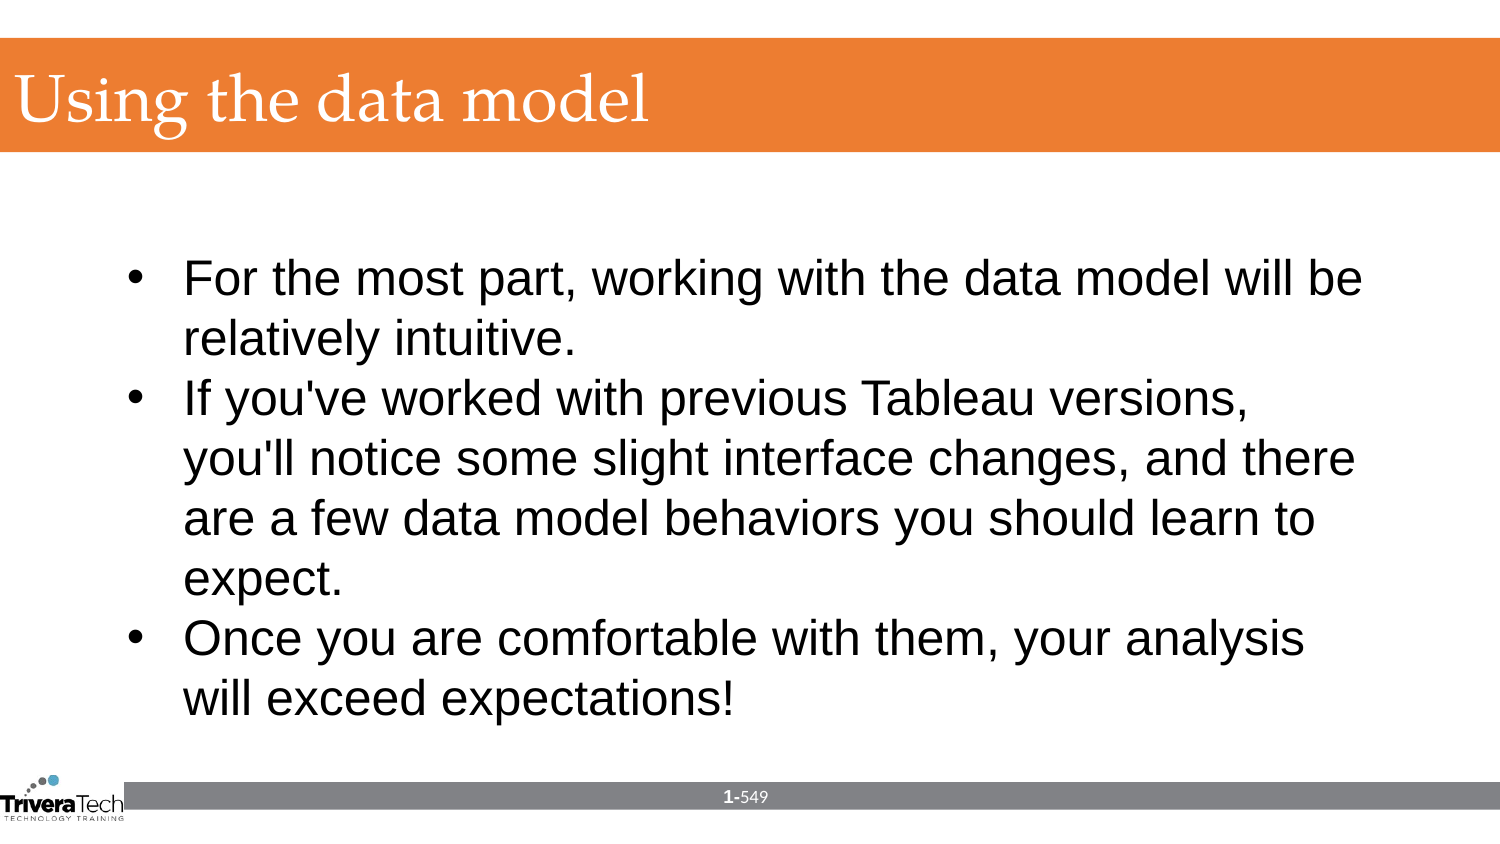

Using the data model
For the most part, working with the data model will be relatively intuitive.
If you've worked with previous Tableau versions, you'll notice some slight interface changes, and there are a few data model behaviors you should learn to expect.
Once you are comfortable with them, your analysis will exceed expectations!
1-549